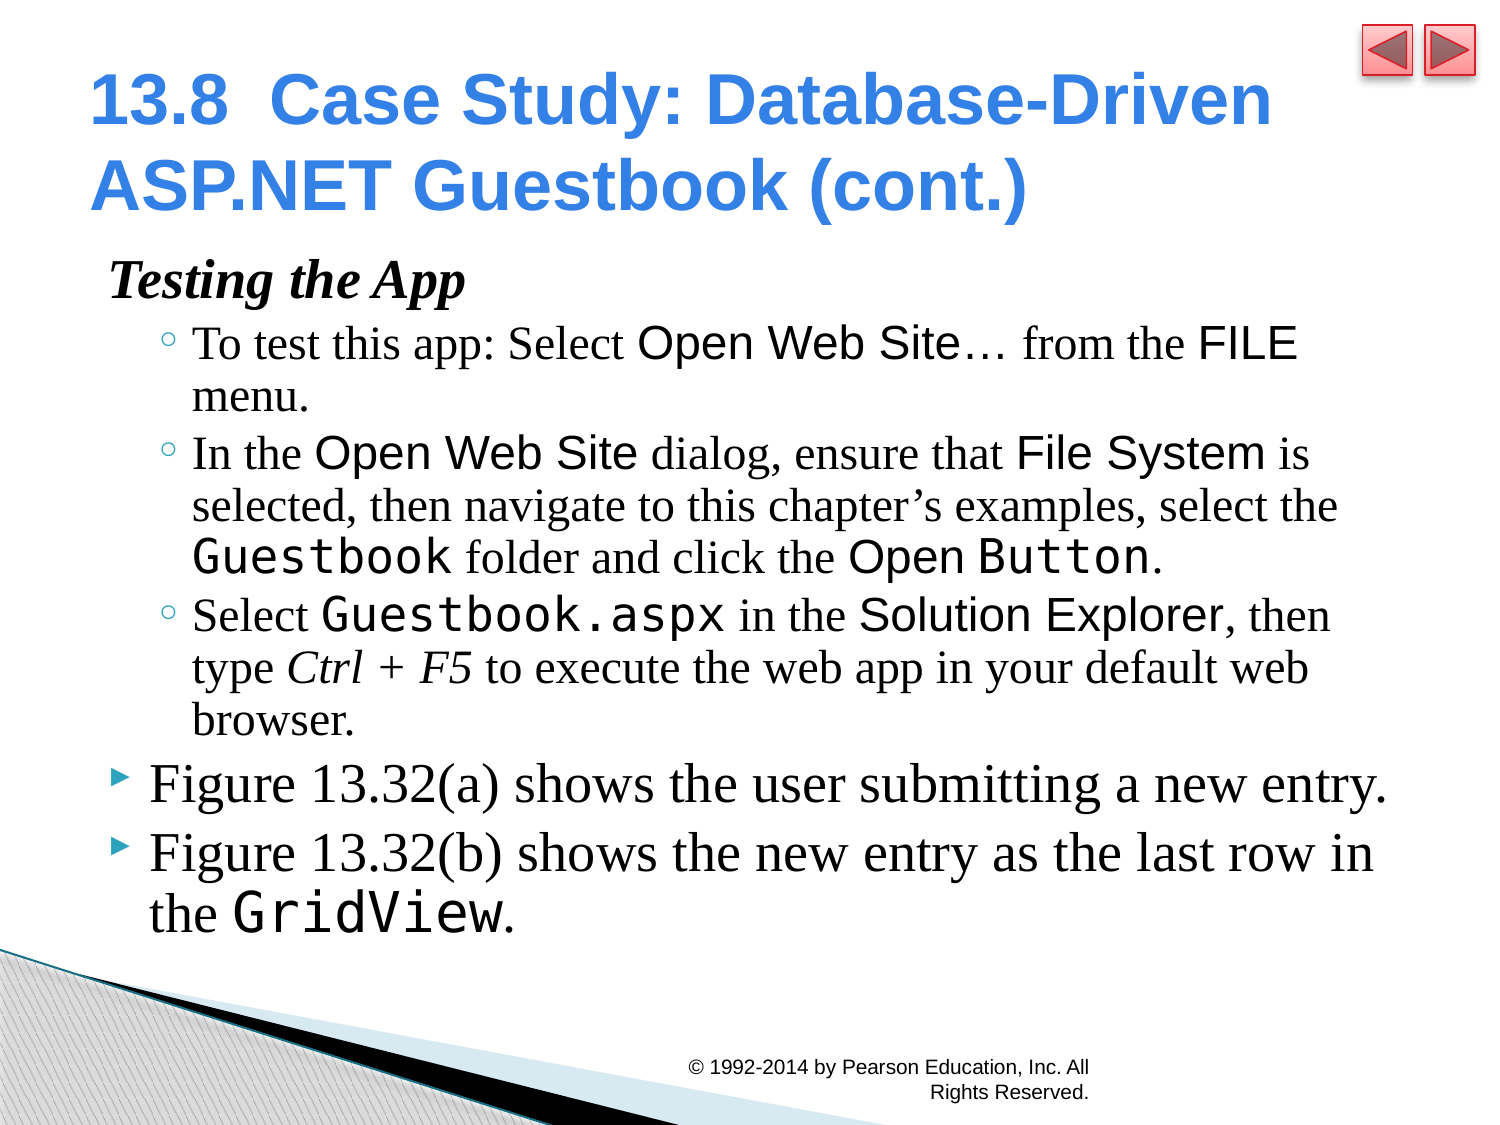

# 13.8  Case Study: Database-Driven ASP.NET Guestbook (cont.)
Testing the App
To test this app: Select Open Web Site… from the FILE menu.
In the Open Web Site dialog, ensure that File System is selected, then navigate to this chapter’s examples, select the Guestbook folder and click the Open Button.
Select Guestbook.aspx in the Solution Explorer, then type Ctrl + F5 to execute the web app in your default web browser.
Figure 13.32(a) shows the user submitting a new entry.
Figure 13.32(b) shows the new entry as the last row in the GridView.
© 1992-2014 by Pearson Education, Inc. All Rights Reserved.